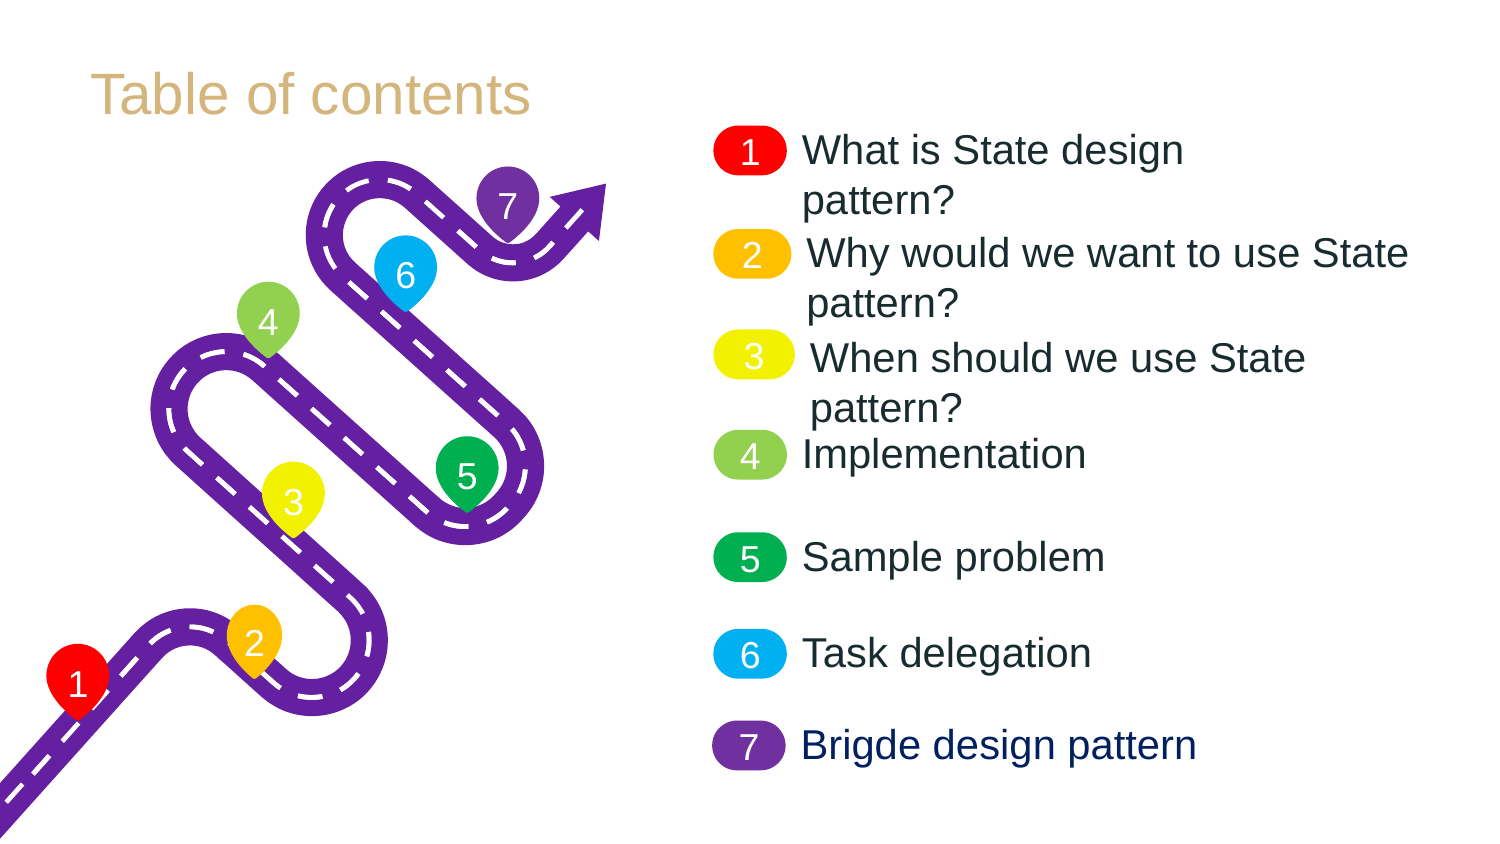

Table of contents
What is State design pattern?
1
7

Why would we want to use State pattern?
2
6
4
When should we use State pattern?
3
Implementation
4
5
3
Sample problem
5
2
Task delegation
6
1
Brigde design pattern
7